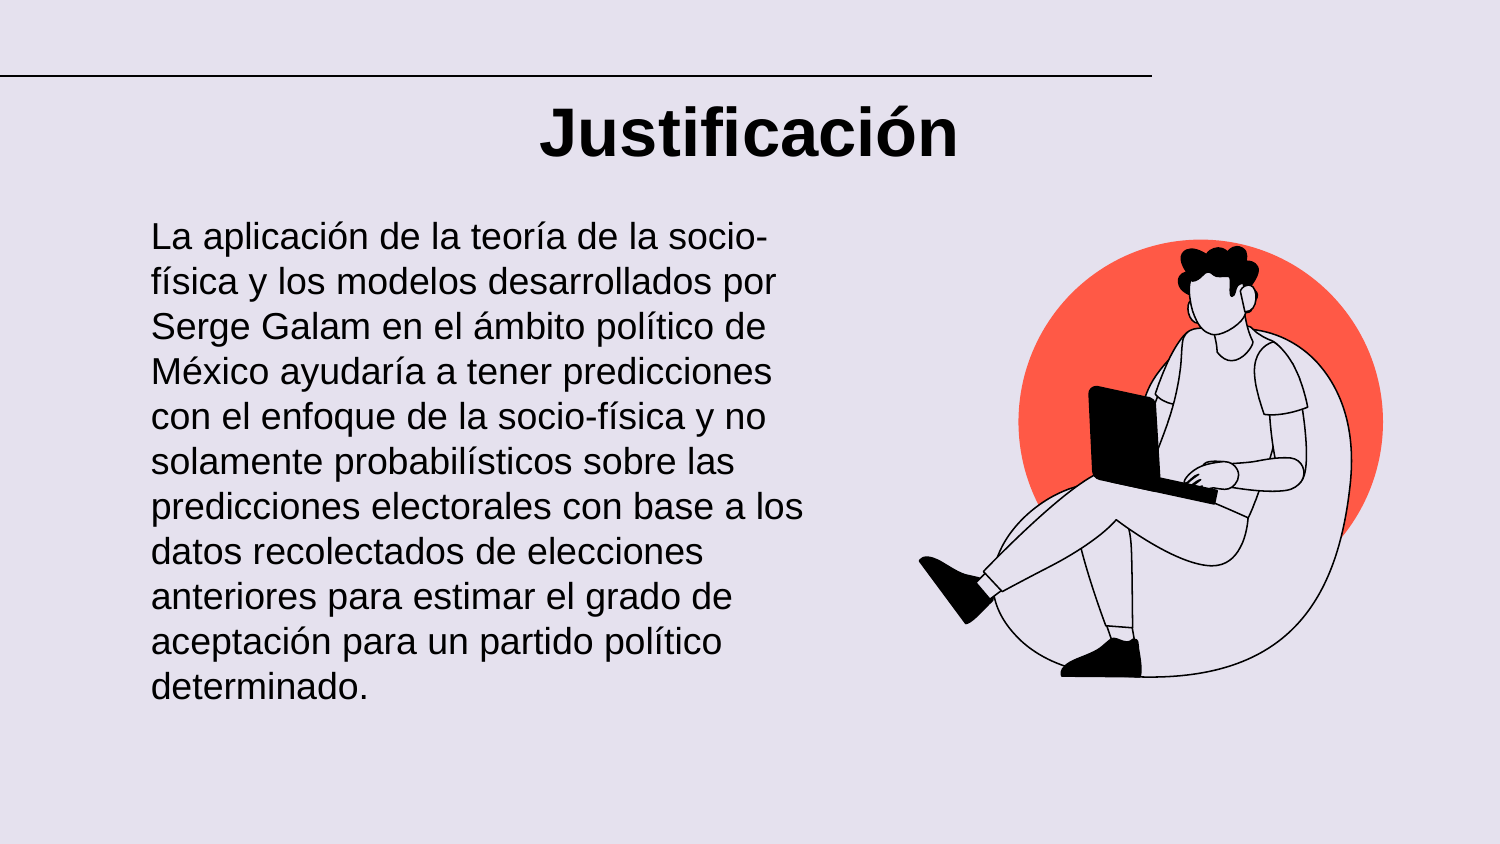

# Justificación
La aplicación de la teoría de la socio-física y los modelos desarrollados por Serge Galam en el ámbito político de México ayudaría a tener predicciones con el enfoque de la socio-física y no solamente probabilísticos sobre las predicciones electorales con base a los datos recolectados de elecciones anteriores para estimar el grado de aceptación para un partido político determinado.